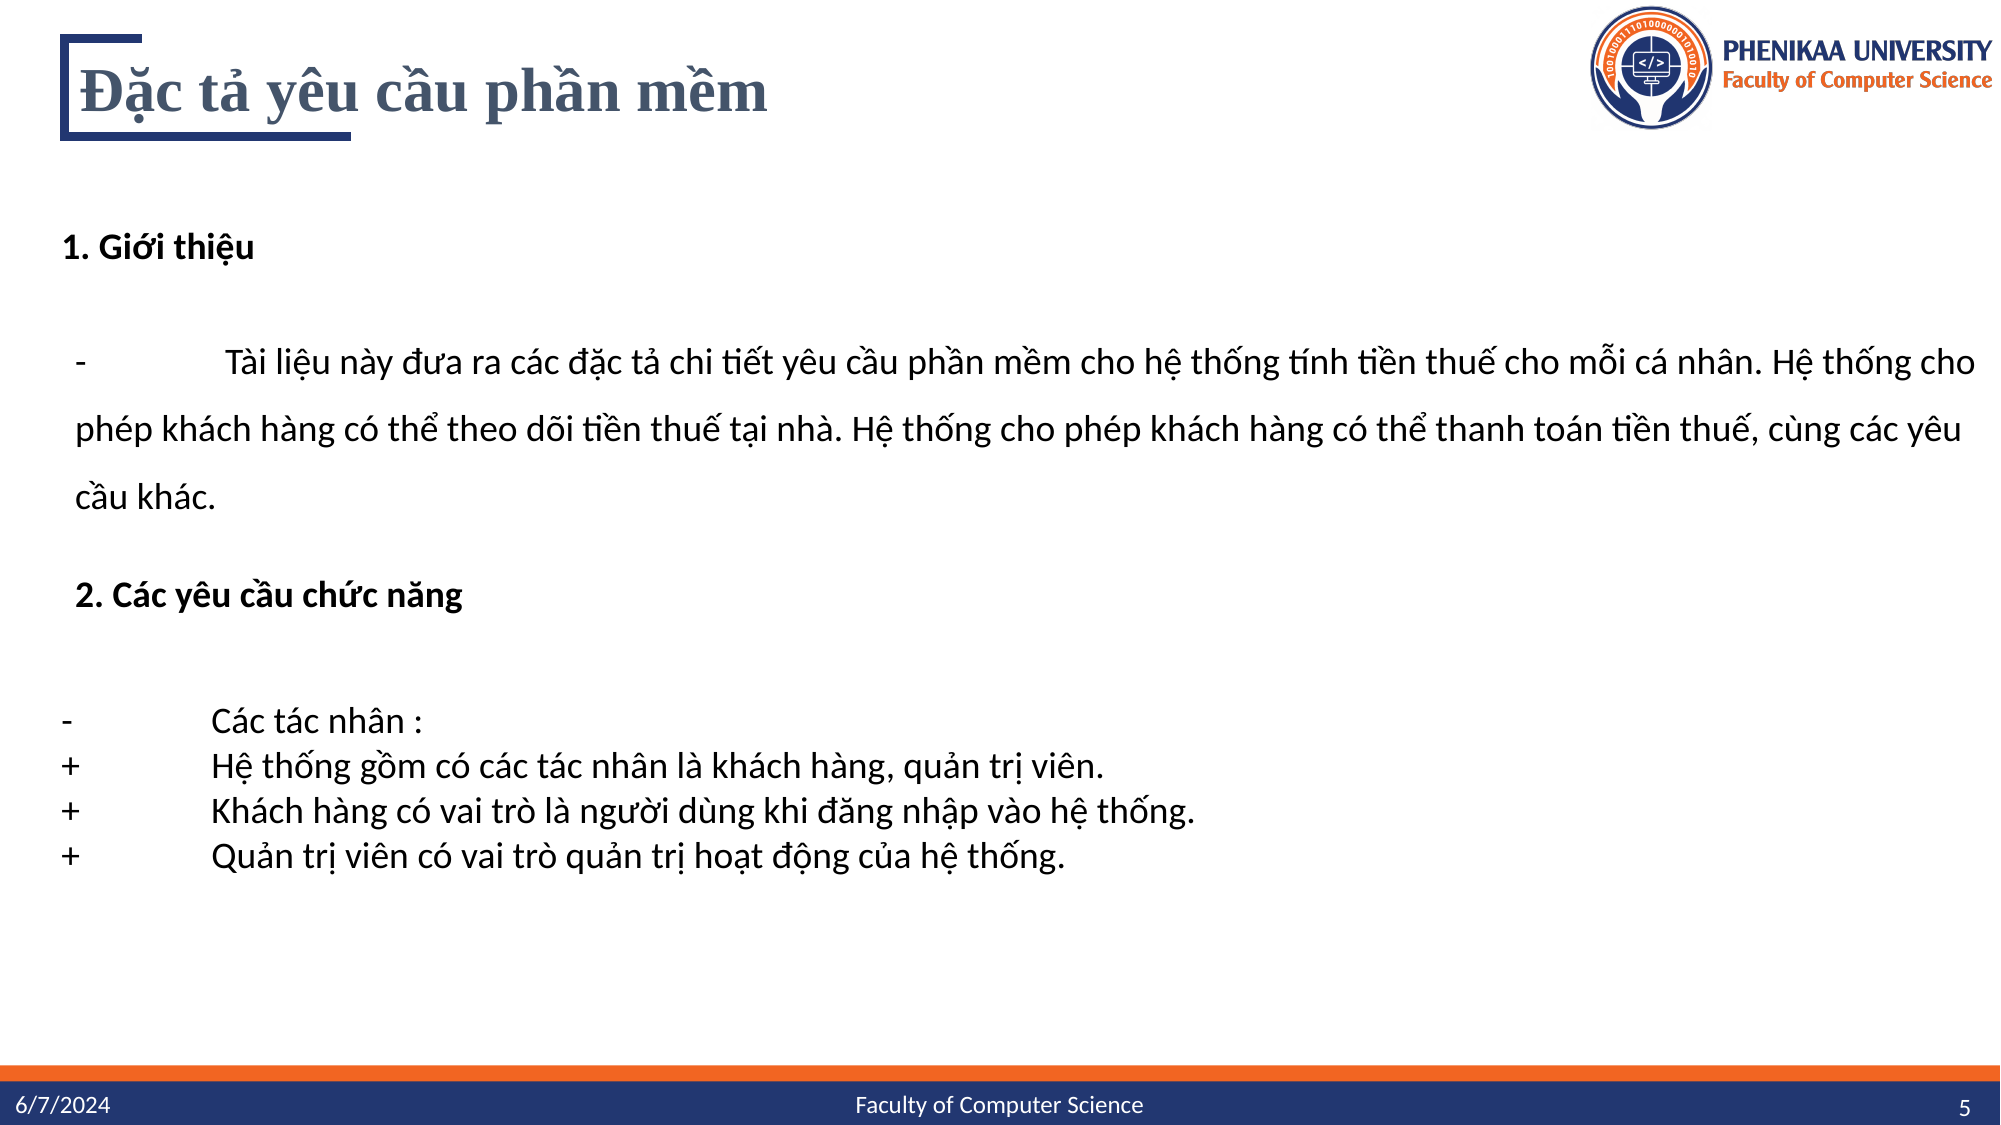

# Đặc tả yêu cầu phần mềm
1. Giới thiệu
-	Tài liệu này đưa ra các đặc tả chi tiết yêu cầu phần mềm cho hệ thống tính tiền thuế cho mỗi cá nhân. Hệ thống cho phép khách hàng có thể theo dõi tiền thuế tại nhà. Hệ thống cho phép khách hàng có thể thanh toán tiền thuế, cùng các yêu cầu khác.
2. Các yêu cầu chức năng
-	Các tác nhân :
+	Hệ thống gồm có các tác nhân là khách hàng, quản trị viên.
+	Khách hàng có vai trò là người dùng khi đăng nhập vào hệ thống.
+	Quản trị viên có vai trò quản trị hoạt động của hệ thống.
Faculty of Computer Science
5
6/7/2024